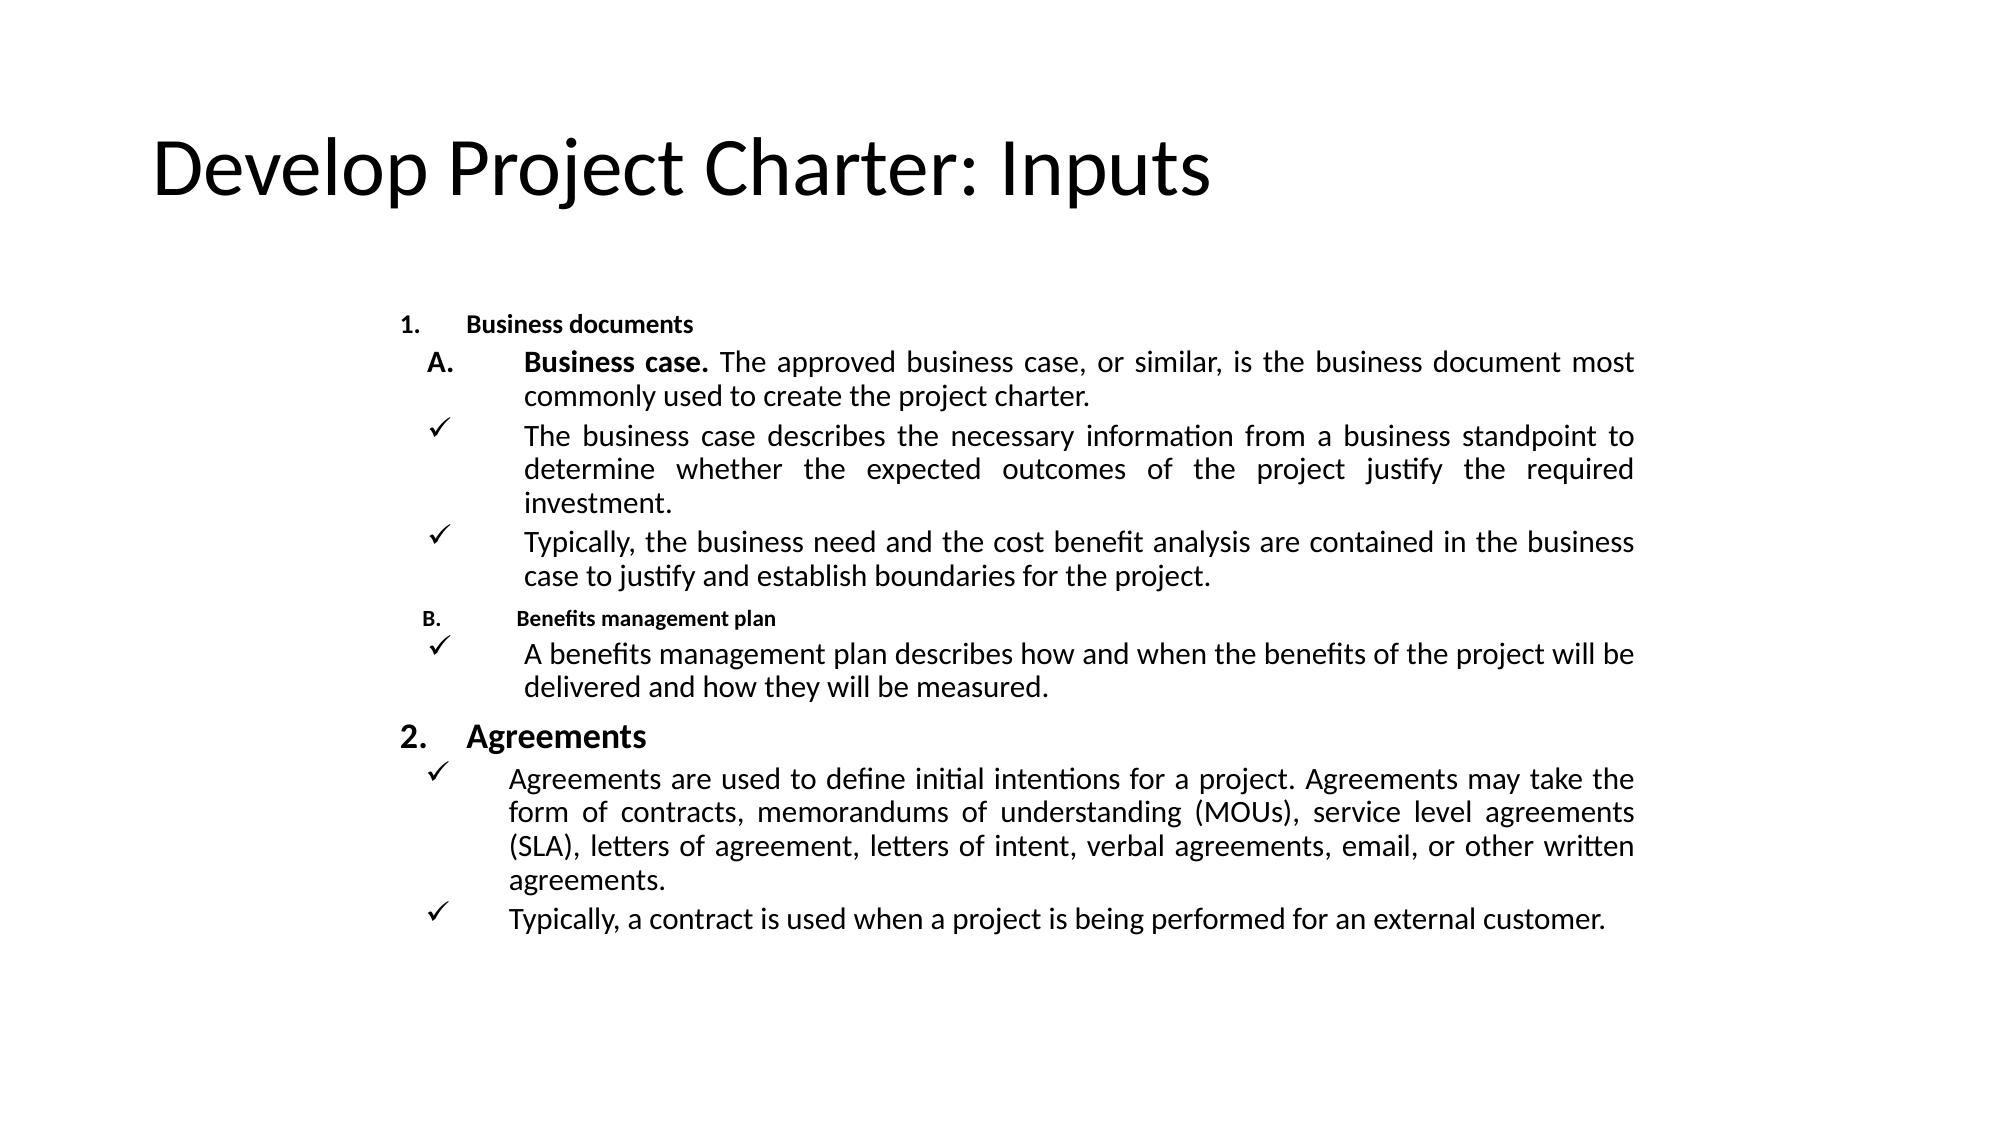

# Develop Project Charter: Inputs
Business documents
Business case. The approved business case, or similar, is the business document most commonly used to create the project charter.
The business case describes the necessary information from a business standpoint to determine whether the expected outcomes of the project justify the required investment.
Typically, the business need and the cost benefit analysis are contained in the business case to justify and establish boundaries for the project.
Benefits management plan
A benefits management plan describes how and when the benefits of the project will be delivered and how they will be measured.
Agreements
Agreements are used to define initial intentions for a project. Agreements may take the form of contracts, memorandums of understanding (MOUs), service level agreements (SLA), letters of agreement, letters of intent, verbal agreements, email, or other written agreements.
Typically, a contract is used when a project is being performed for an external customer.
The PMI Registered Education Provider logo is a registered mark of the Project Management Institute, Inc.